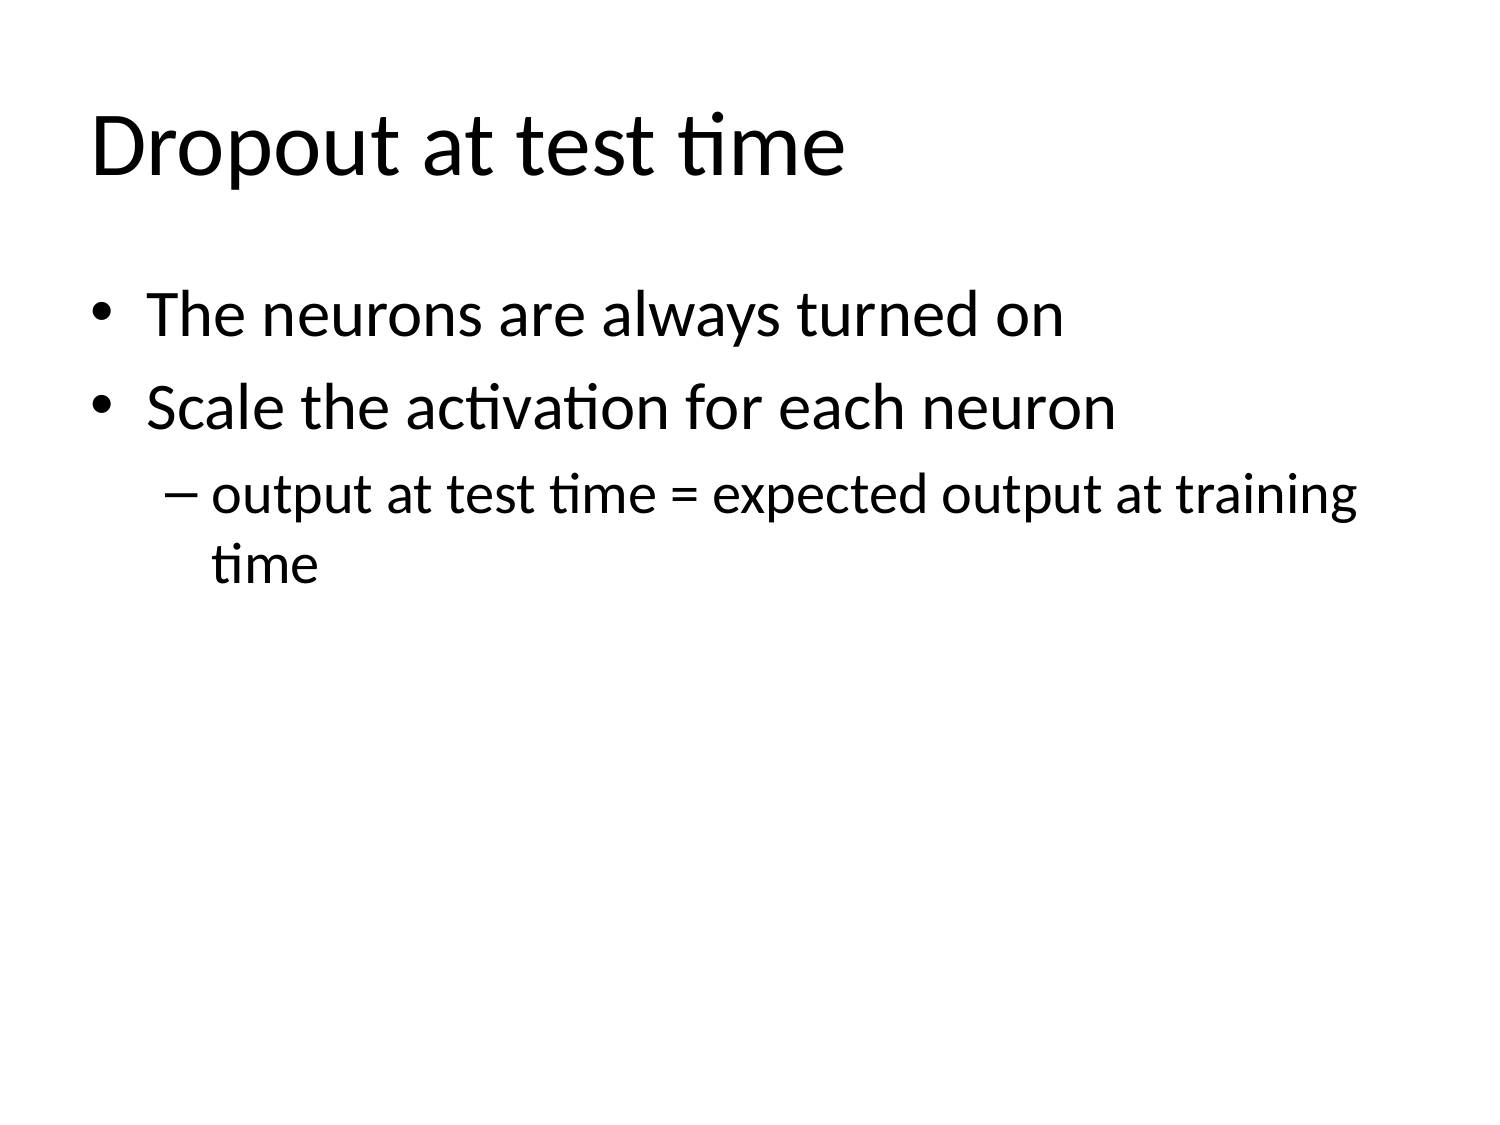

# Dropout at test time
The neurons are always turned on
Scale the activation for each neuron
output at test time = expected output at training time